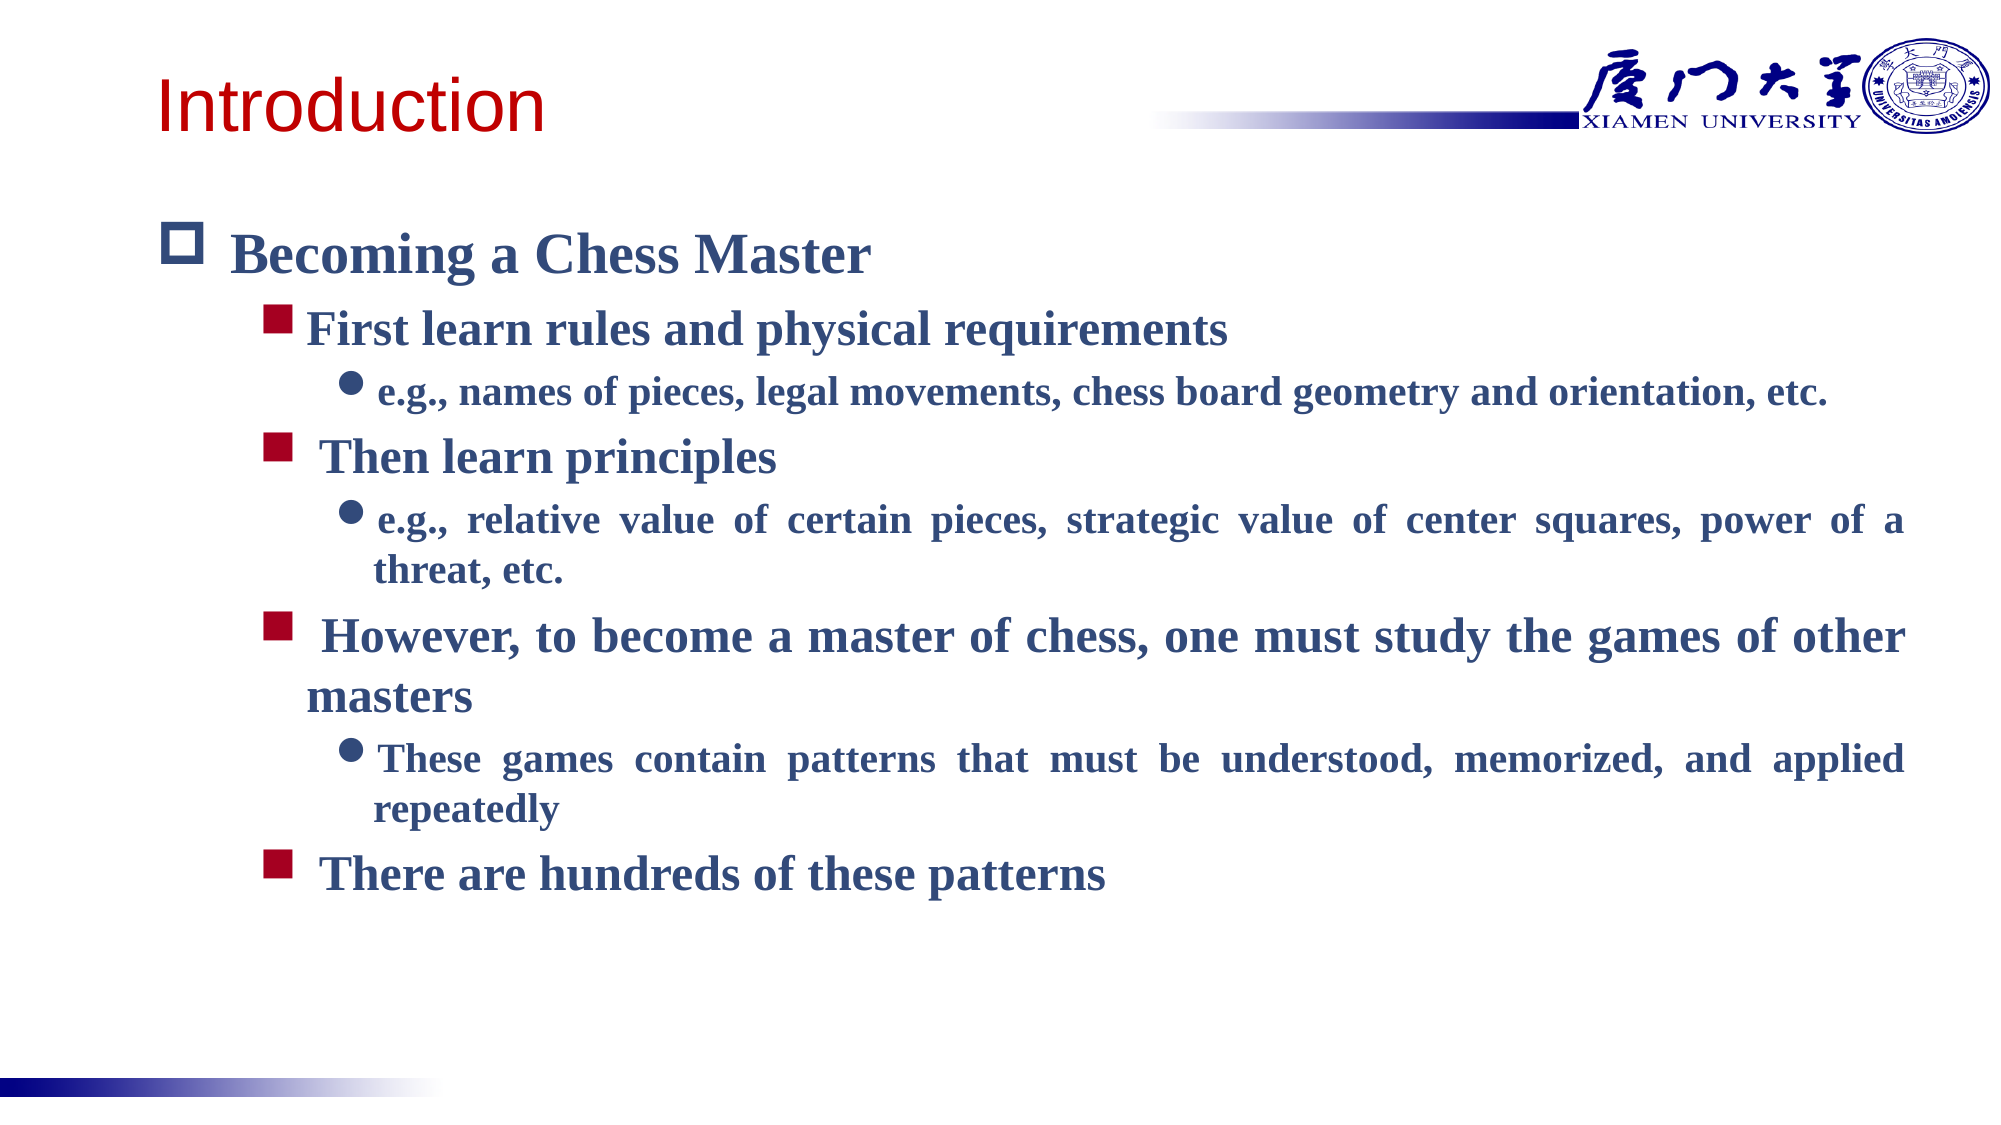

Introduction
Introduction
Becoming a Chess Master
First learn rules and physical requirements
e.g., names of pieces, legal movements, chess board geometry and orientation, etc.
 Then learn principles
e.g., relative value of certain pieces, strategic value of center squares, power of a threat, etc.
 However, to become a master of chess, one must study the games of other masters
These games contain patterns that must be understood, memorized, and applied repeatedly
 There are hundreds of these patterns